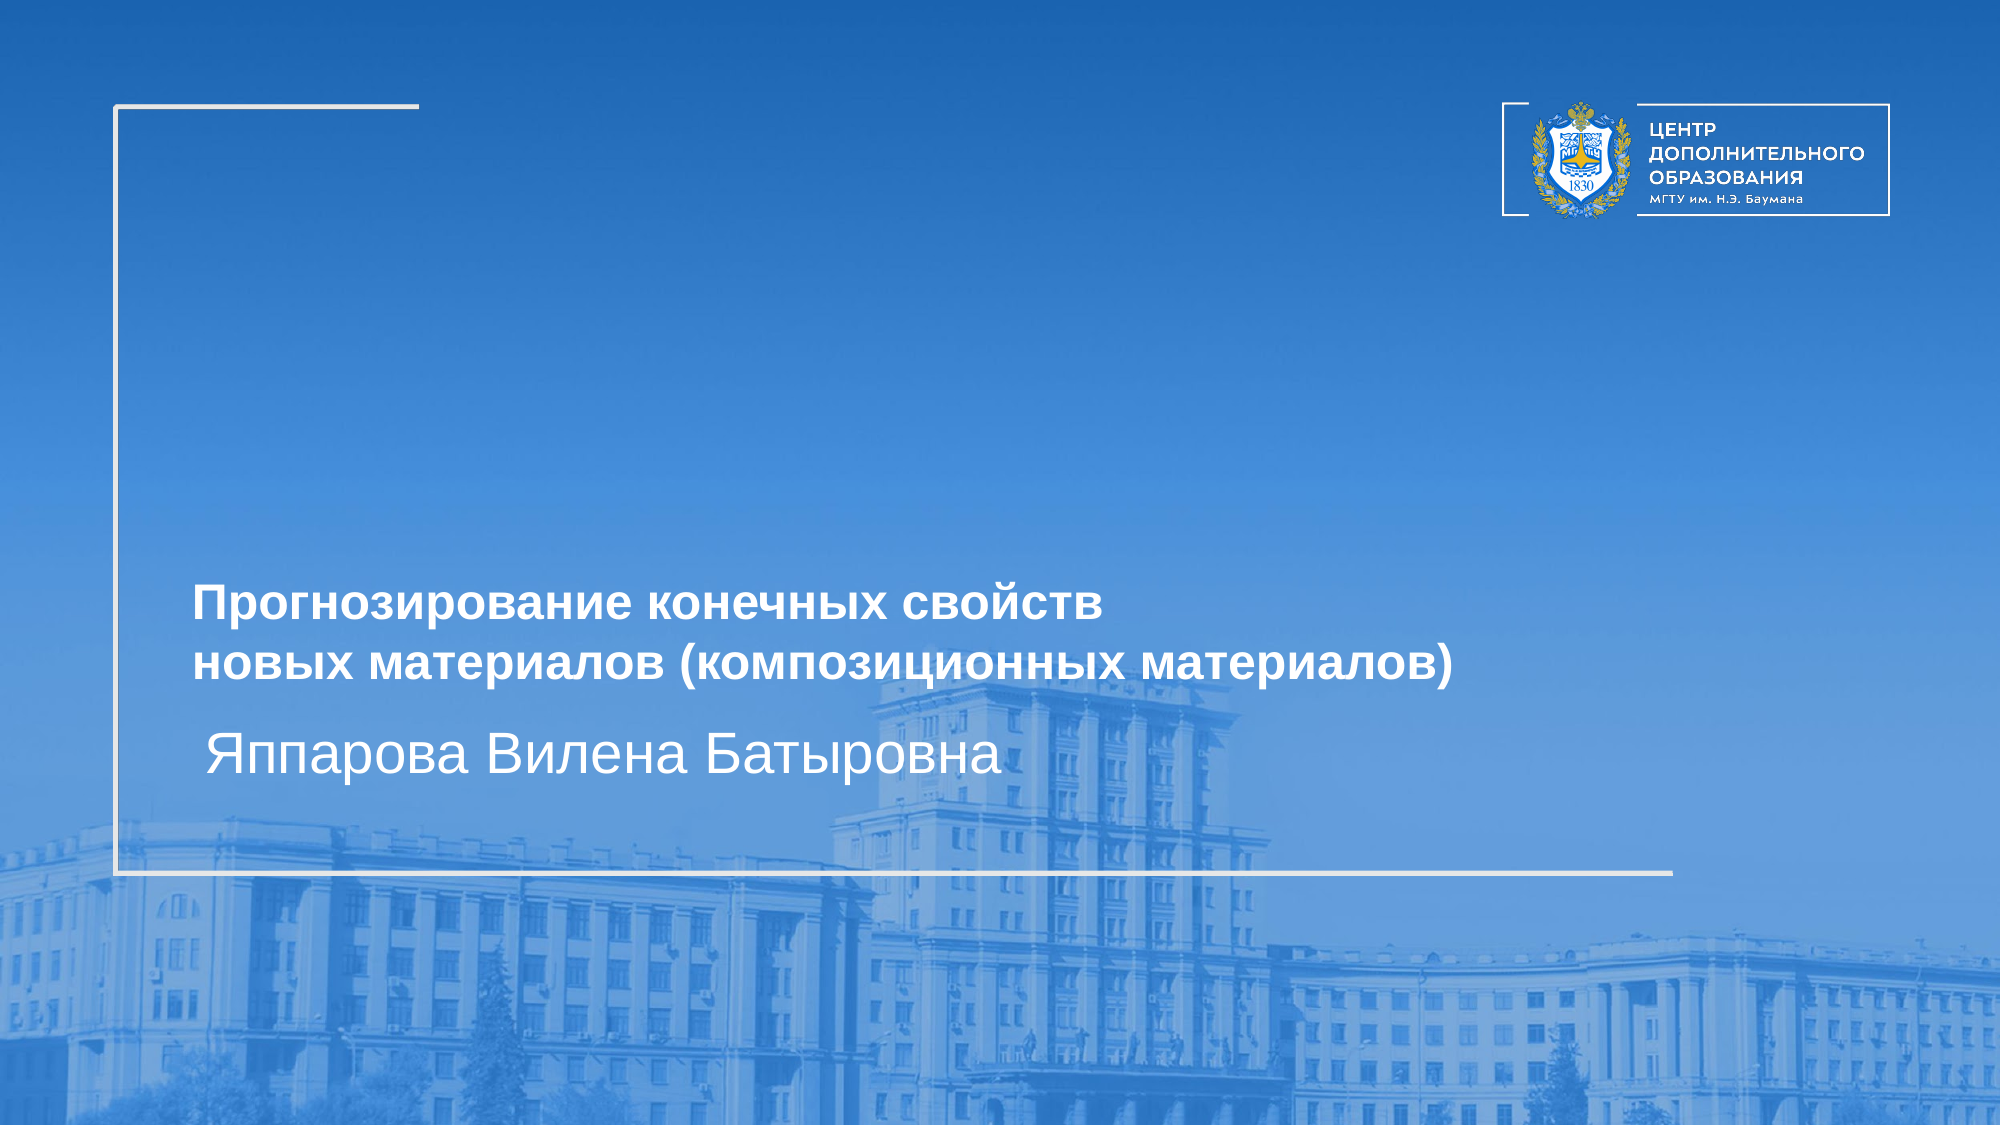

# Прогнозирование конечных свойств новых материалов (композиционных материалов)
Яппарова Вилена Батыровна